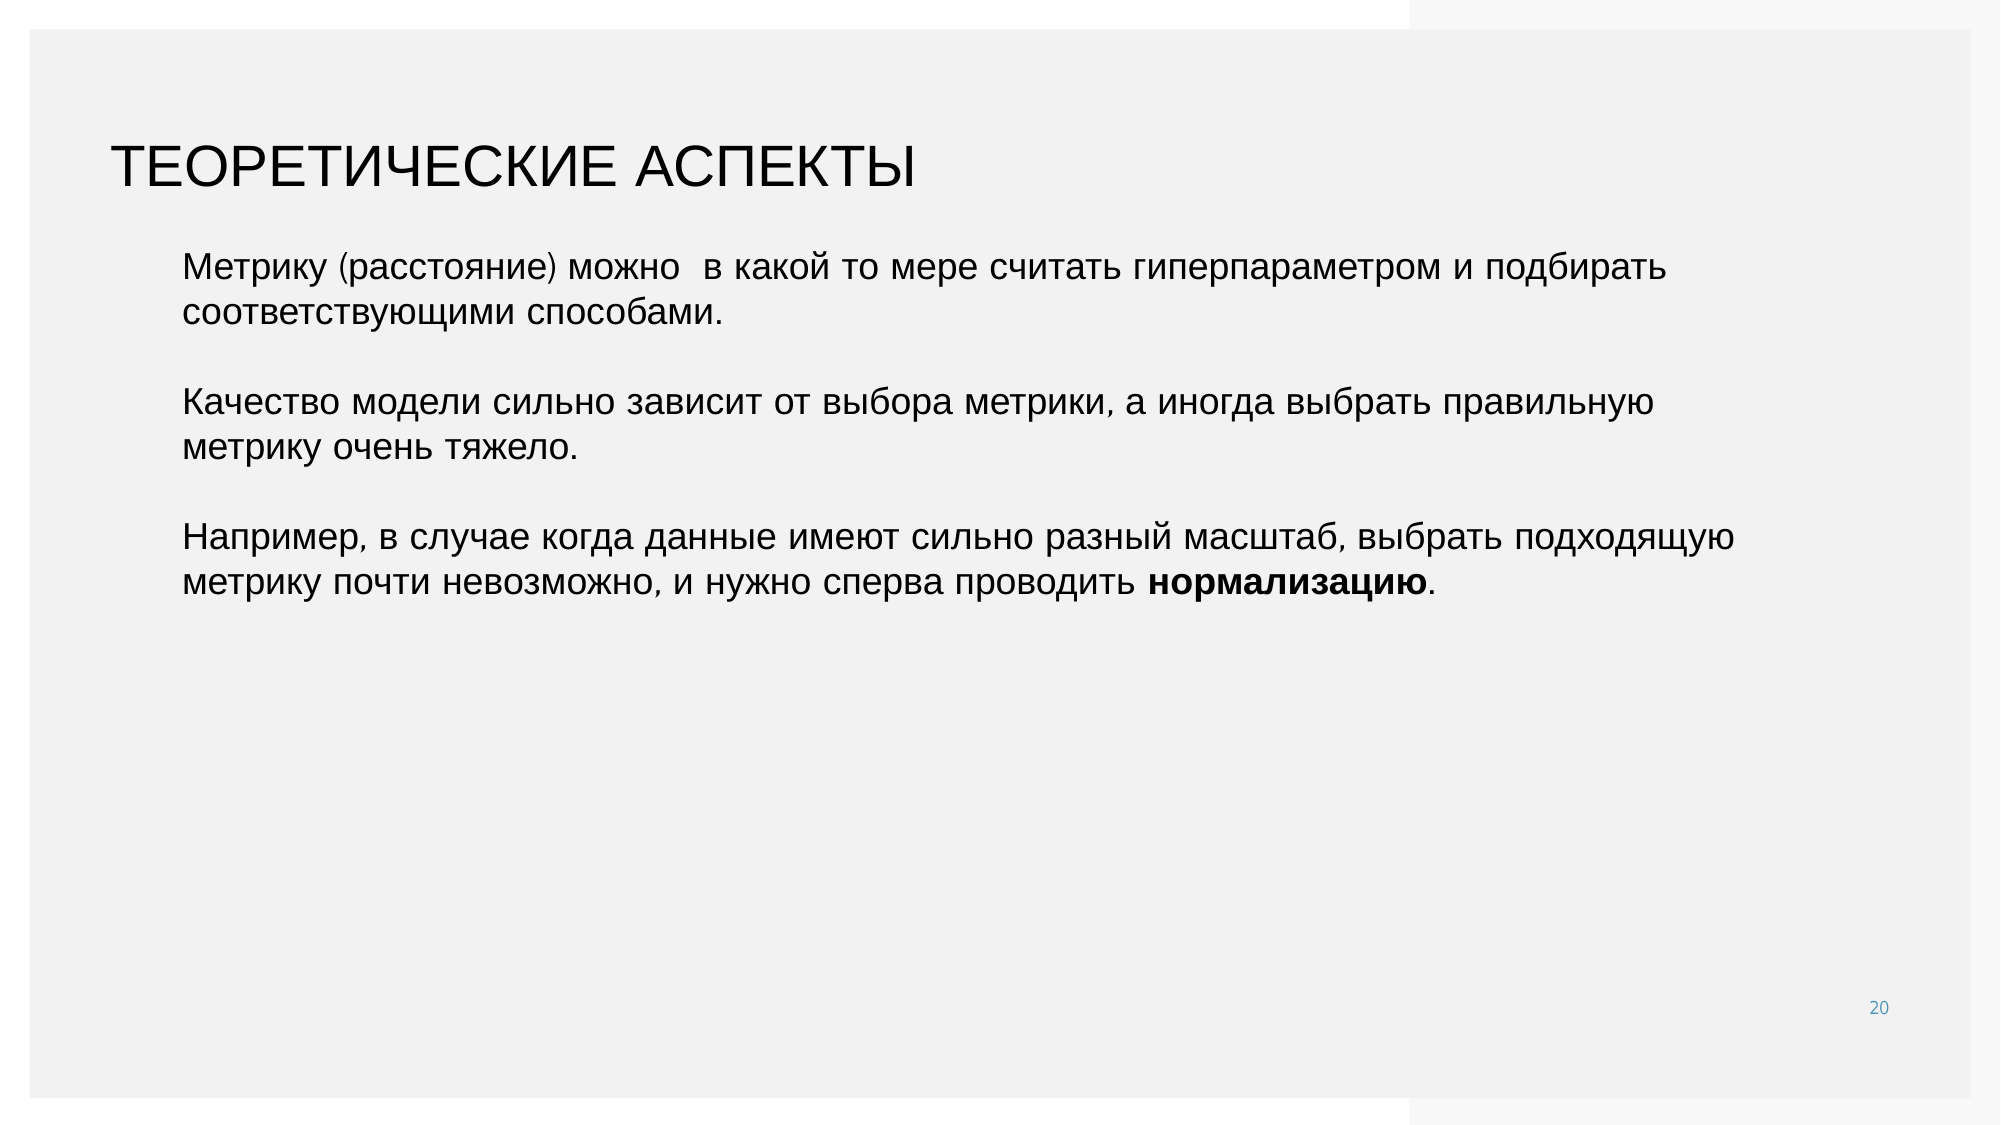

# Теоретические аспекты
Метрику (расстояние) можно  в какой то мере считать гиперпараметром и подбирать соответствующими способами.

Качество модели сильно зависит от выбора метрики, а иногда выбрать правильную метрику очень тяжело.

Например, в случае когда данные имеют сильно разный масштаб, выбрать подходящую метрику почти невозможно, и нужно сперва проводить нормализацию.
20